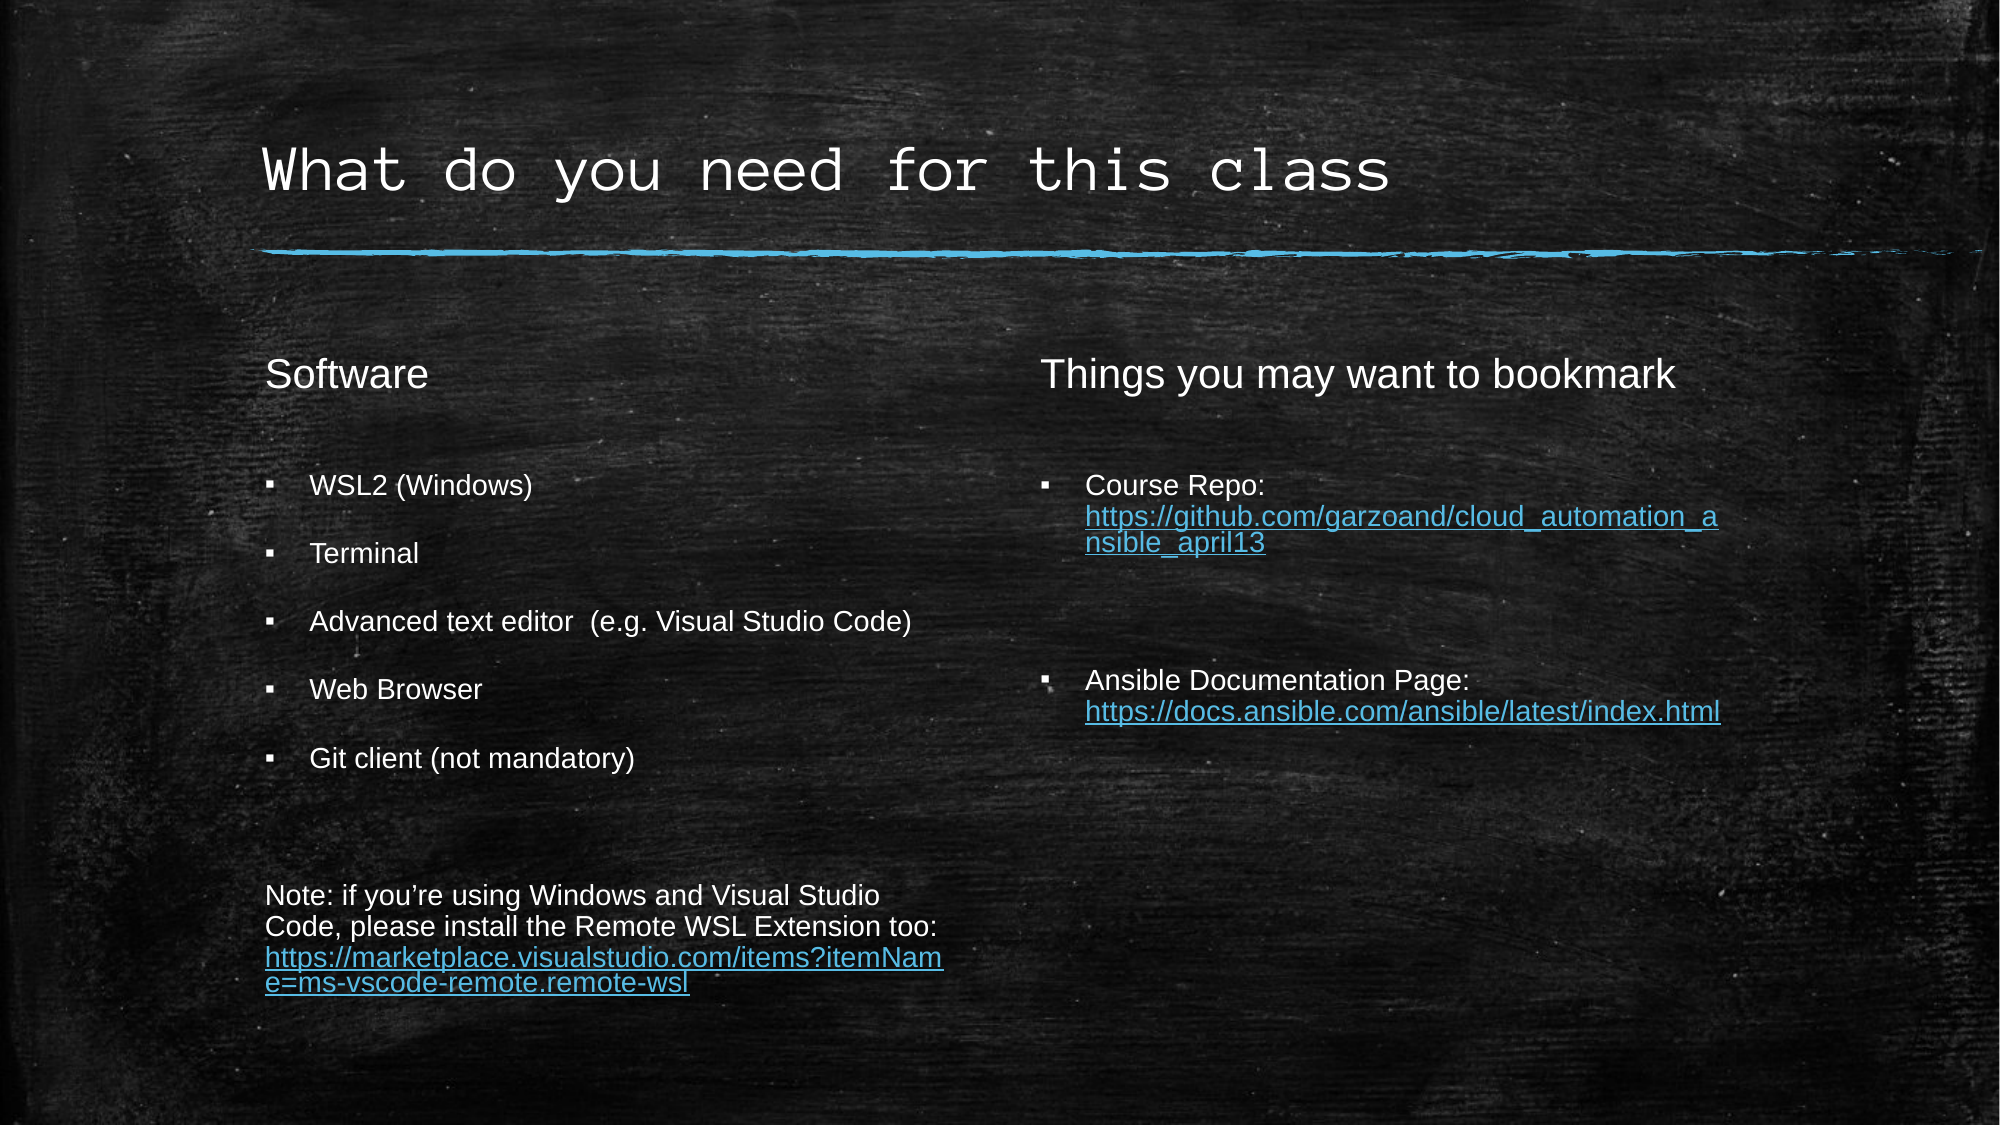

# What do you need for this class
Software
Things you may want to bookmark
WSL2 (Windows)
Terminal
Advanced text editor  (e.g. Visual Studio Code)
Web Browser
Git client (not mandatory)

Note: if you’re using Windows and Visual Studio Code, please install the Remote WSL Extension too:  https://marketplace.visualstudio.com/items?itemName=ms-vscode-remote.remote-wsl
Course Repo: https://github.com/garzoand/cloud_automation_ansible_april13

Ansible Documentation Page: https://docs.ansible.com/ansible/latest/index.html